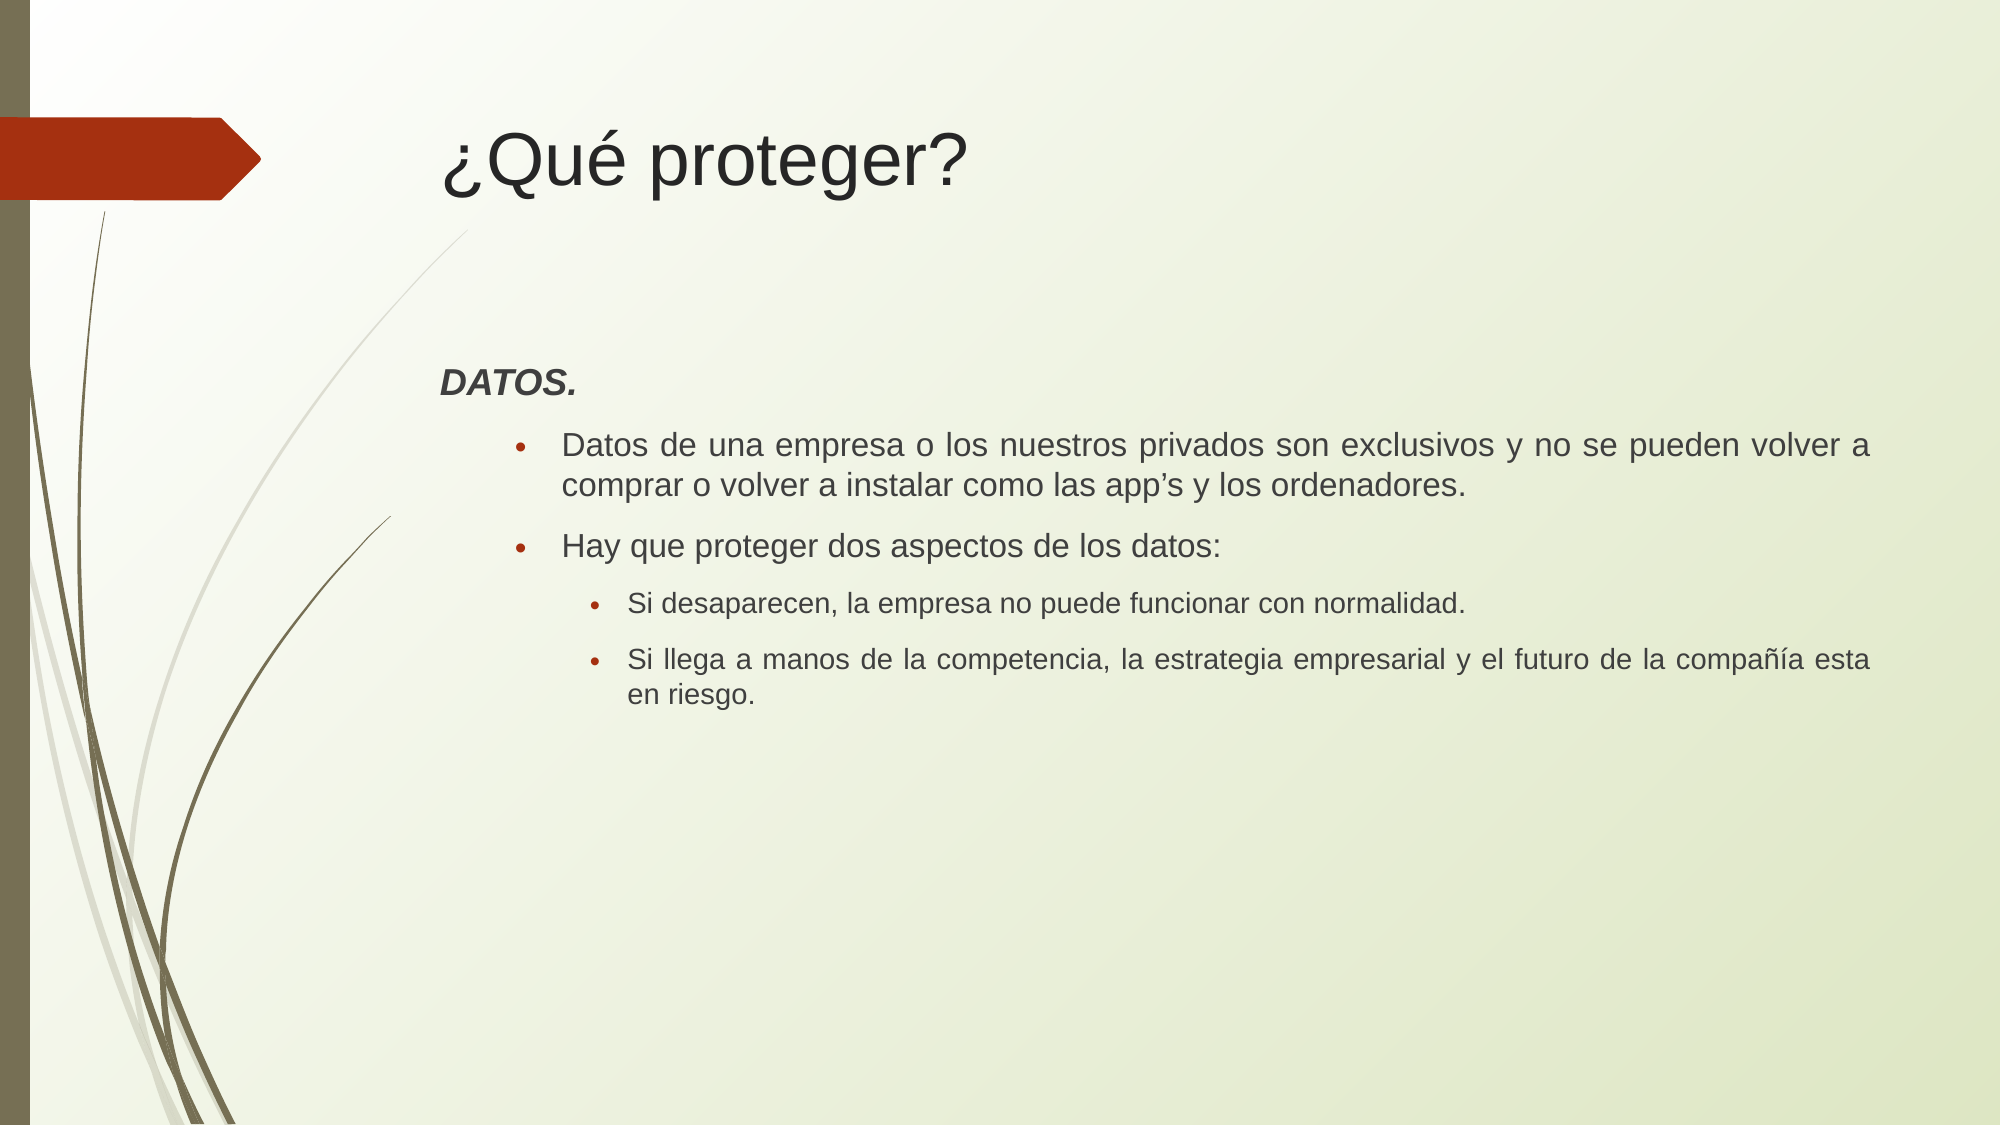

# ¿Qué proteger?
DATOS.
Datos de una empresa o los nuestros privados son exclusivos y no se pueden volver a comprar o volver a instalar como las app’s y los ordenadores.
Hay que proteger dos aspectos de los datos:
Si desaparecen, la empresa no puede funcionar con normalidad.
Si llega a manos de la competencia, la estrategia empresarial y el futuro de la compañía esta en riesgo.